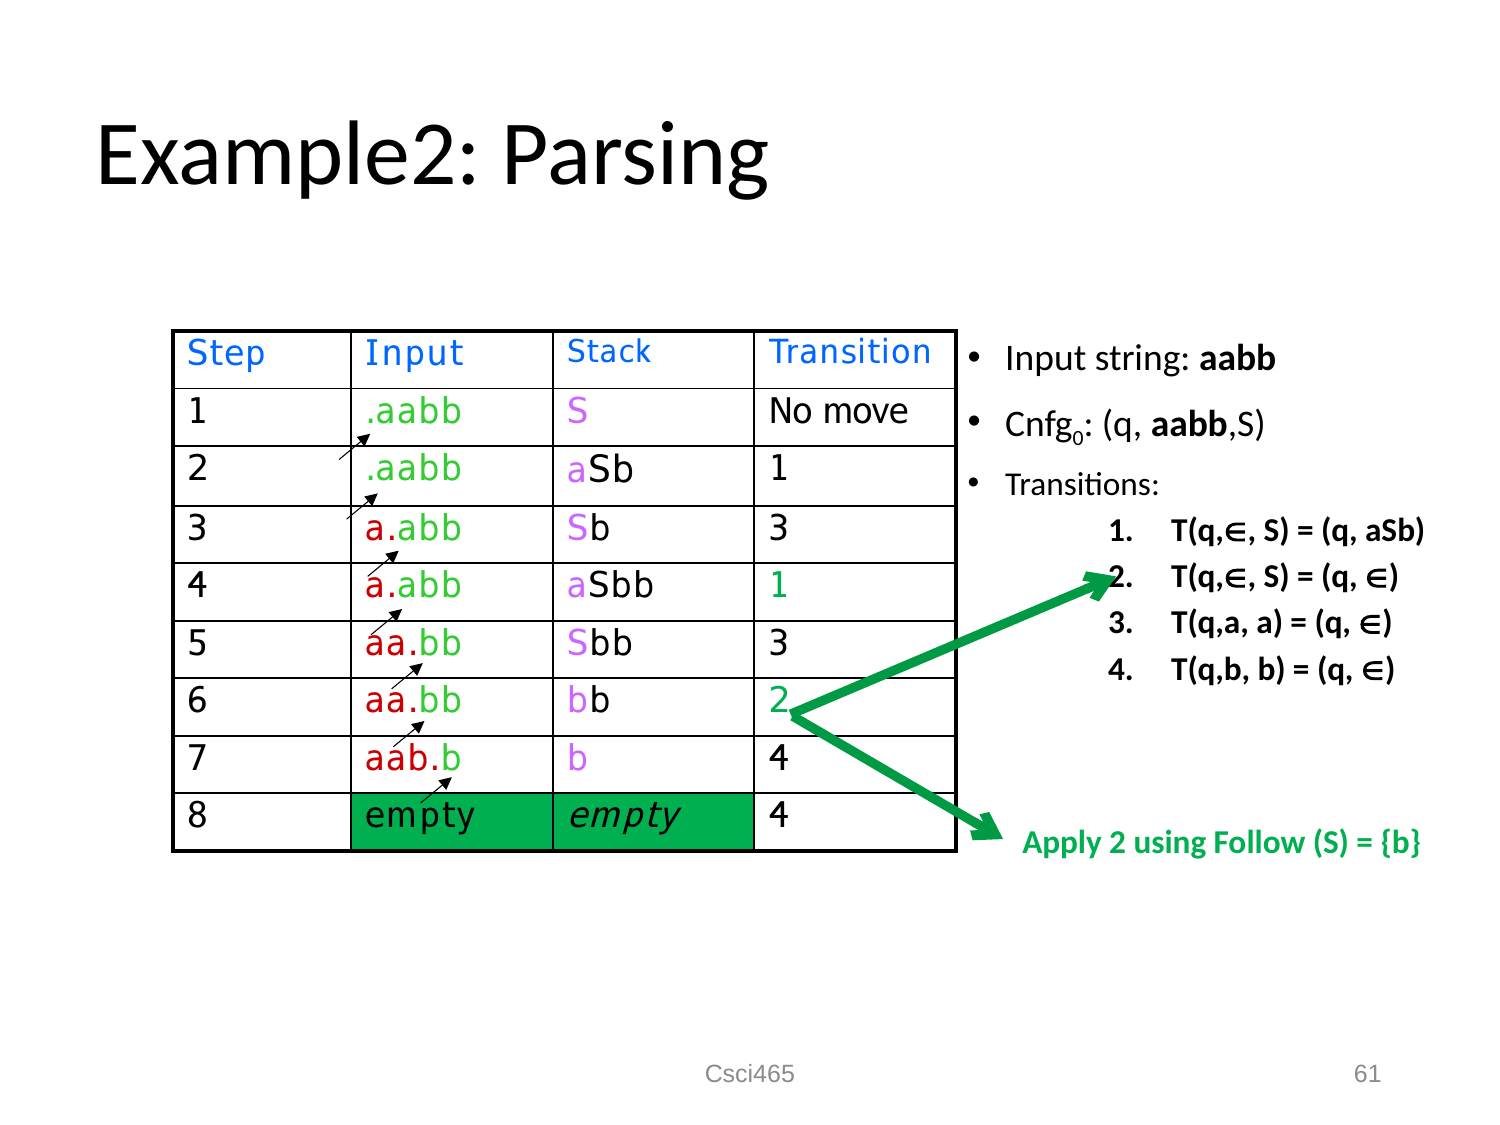

# Example2: Parsing
| Step | Input | Stack | Transition |
| --- | --- | --- | --- |
| 1 | .aabb | S | No move |
| 2 | .aabb | aSb | 1 |
| 3 | a.abb | Sb | 3 |
| 4 | a.abb | aSbb | 1 |
| 5 | aa.bb | Sbb | 3 |
| 6 | aa.bb | bb | 2 |
| 7 | aab.b | b | 4 |
| 8 | empty | empty | 4 |
Input string: aabb
Cnfg0: (q, aabb,S)
Transitions:
T(q,∈, S) = (q, aSb)
T(q,∈, S) = (q, ∈)
T(q,a, a) = (q, ∈)
T(q,b, b) = (q, ∈)

Apply 2 using Follow (S) = {b}
Csci465
61